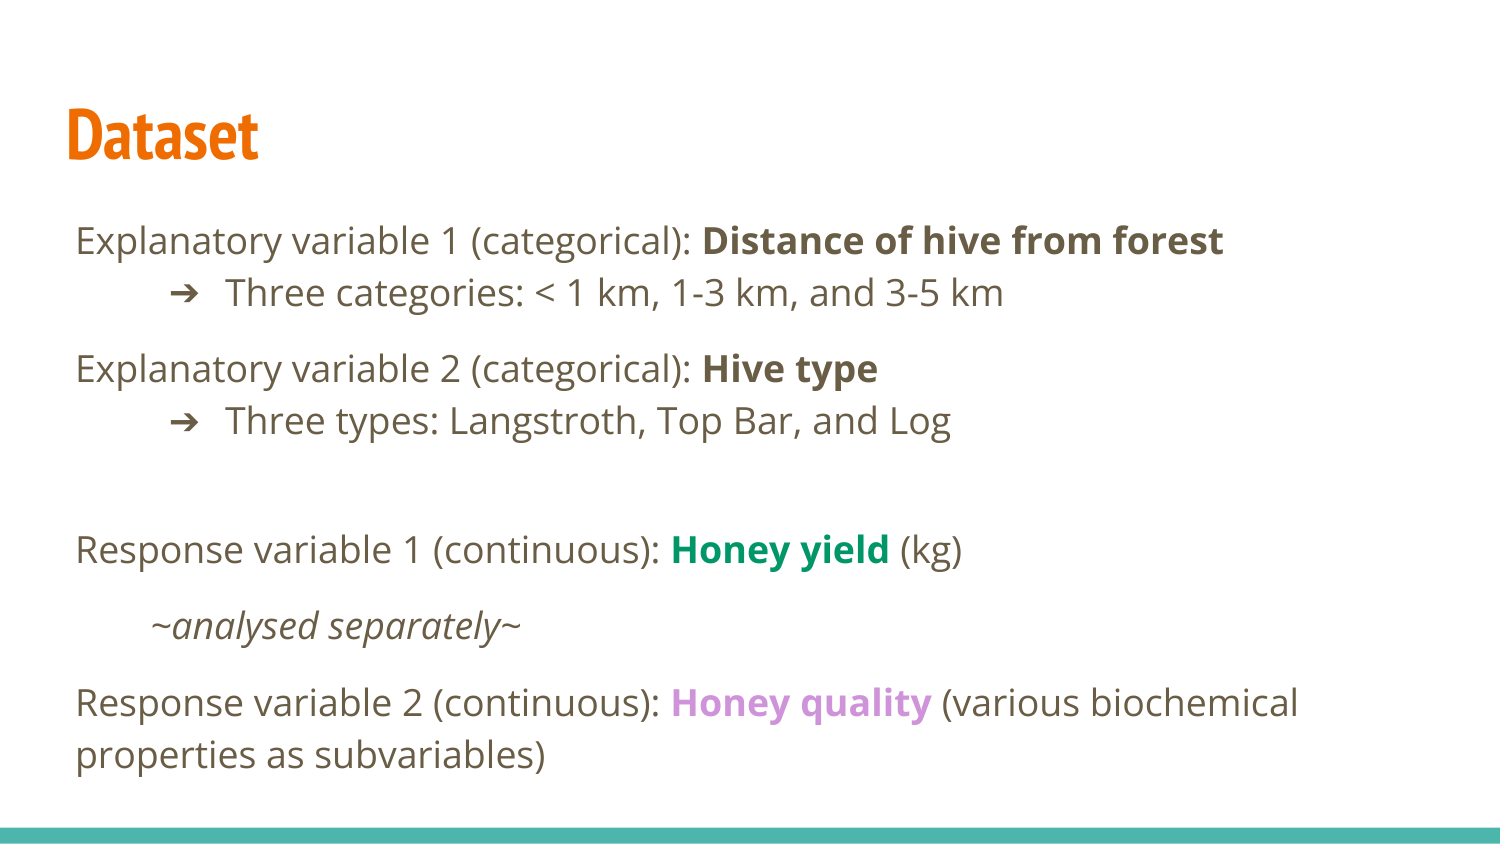

# Dataset
Explanatory variable 1 (categorical): Distance of hive from forest
Three categories: < 1 km, 1-3 km, and 3-5 km
Explanatory variable 2 (categorical): Hive type
Three types: Langstroth, Top Bar, and Log

Response variable 1 (continuous): Honey yield (kg)
~analysed separately~
Response variable 2 (continuous): Honey quality (various biochemical properties as subvariables)